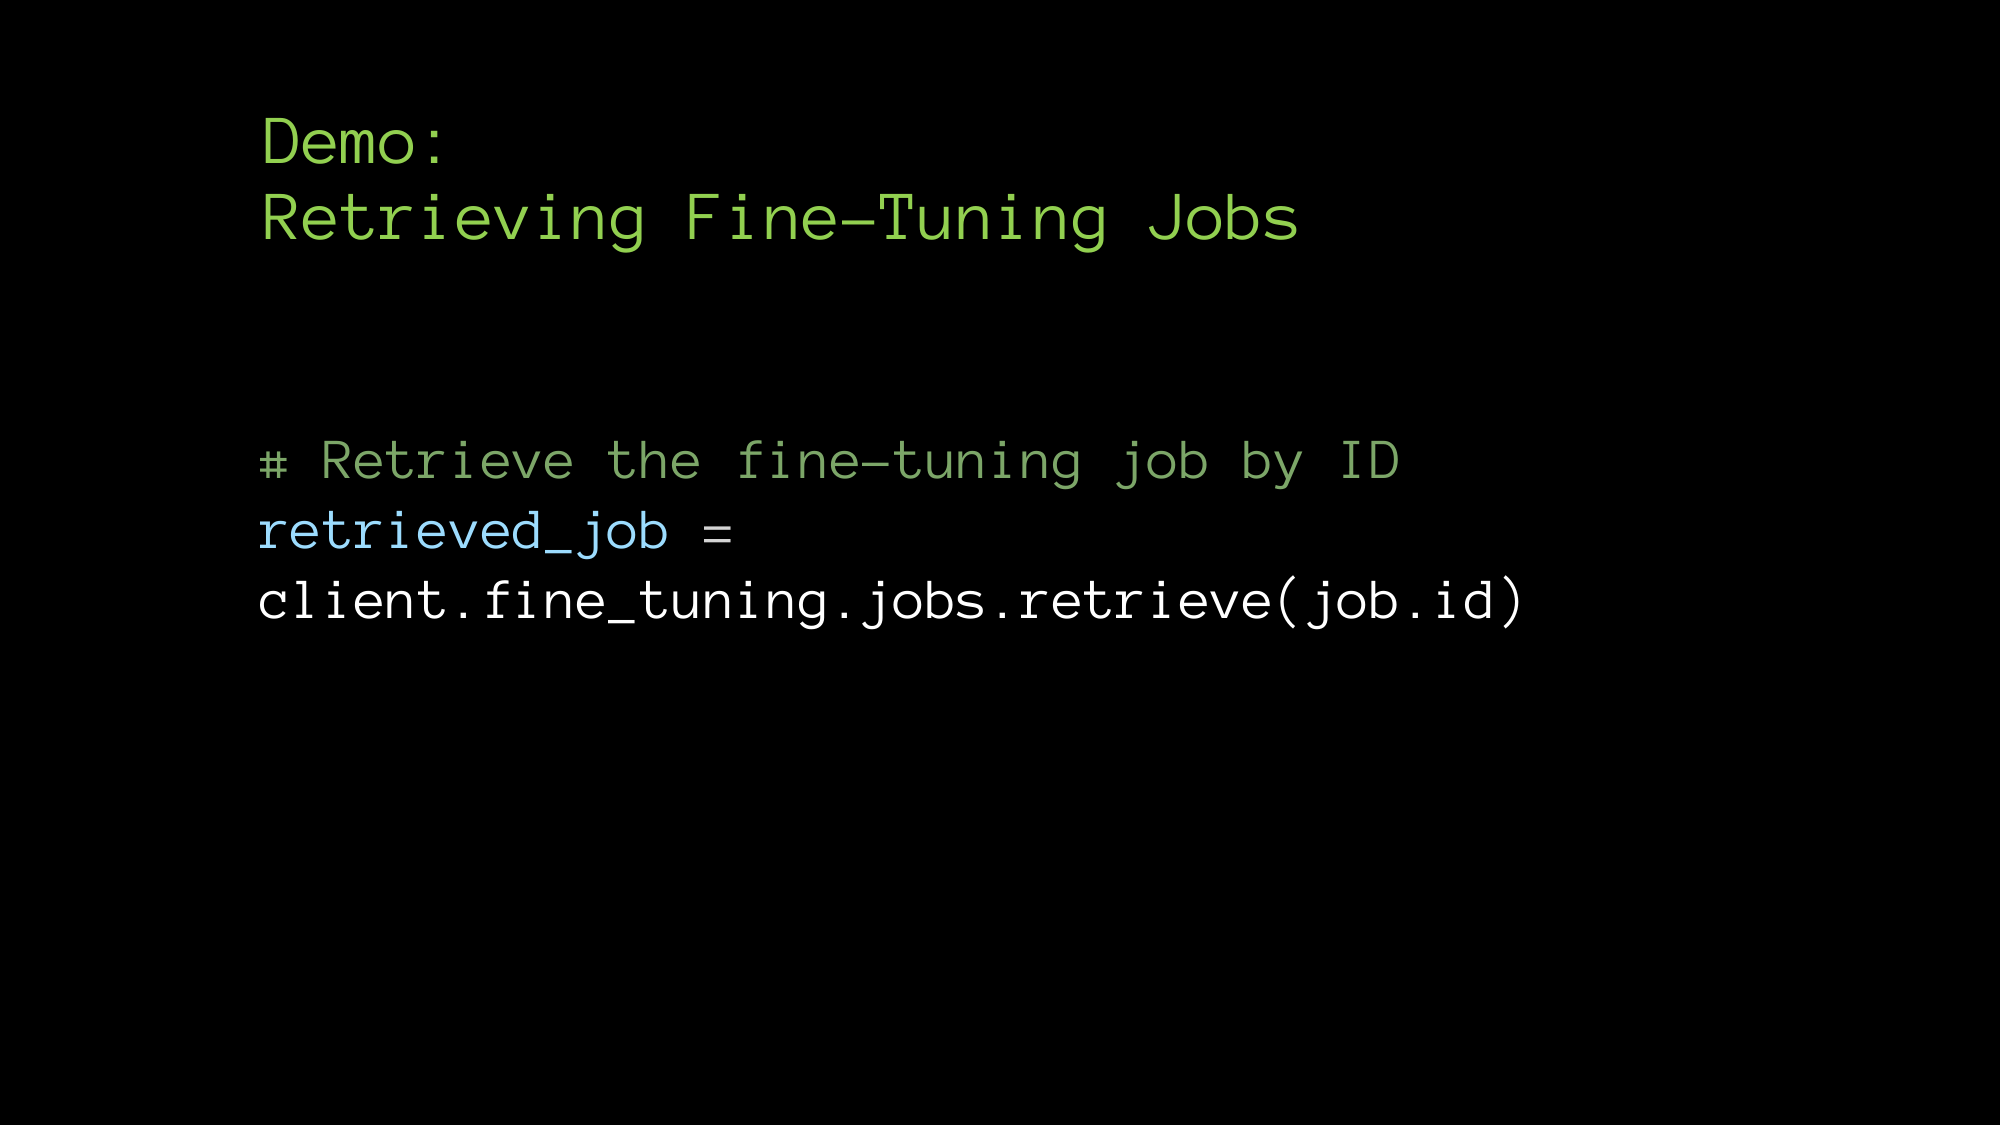

# Demo: Retrieving Fine-Tuning Jobs
# Retrieve the fine-tuning job by ID
retrieved_job = client.fine_tuning.jobs.retrieve(job.id)